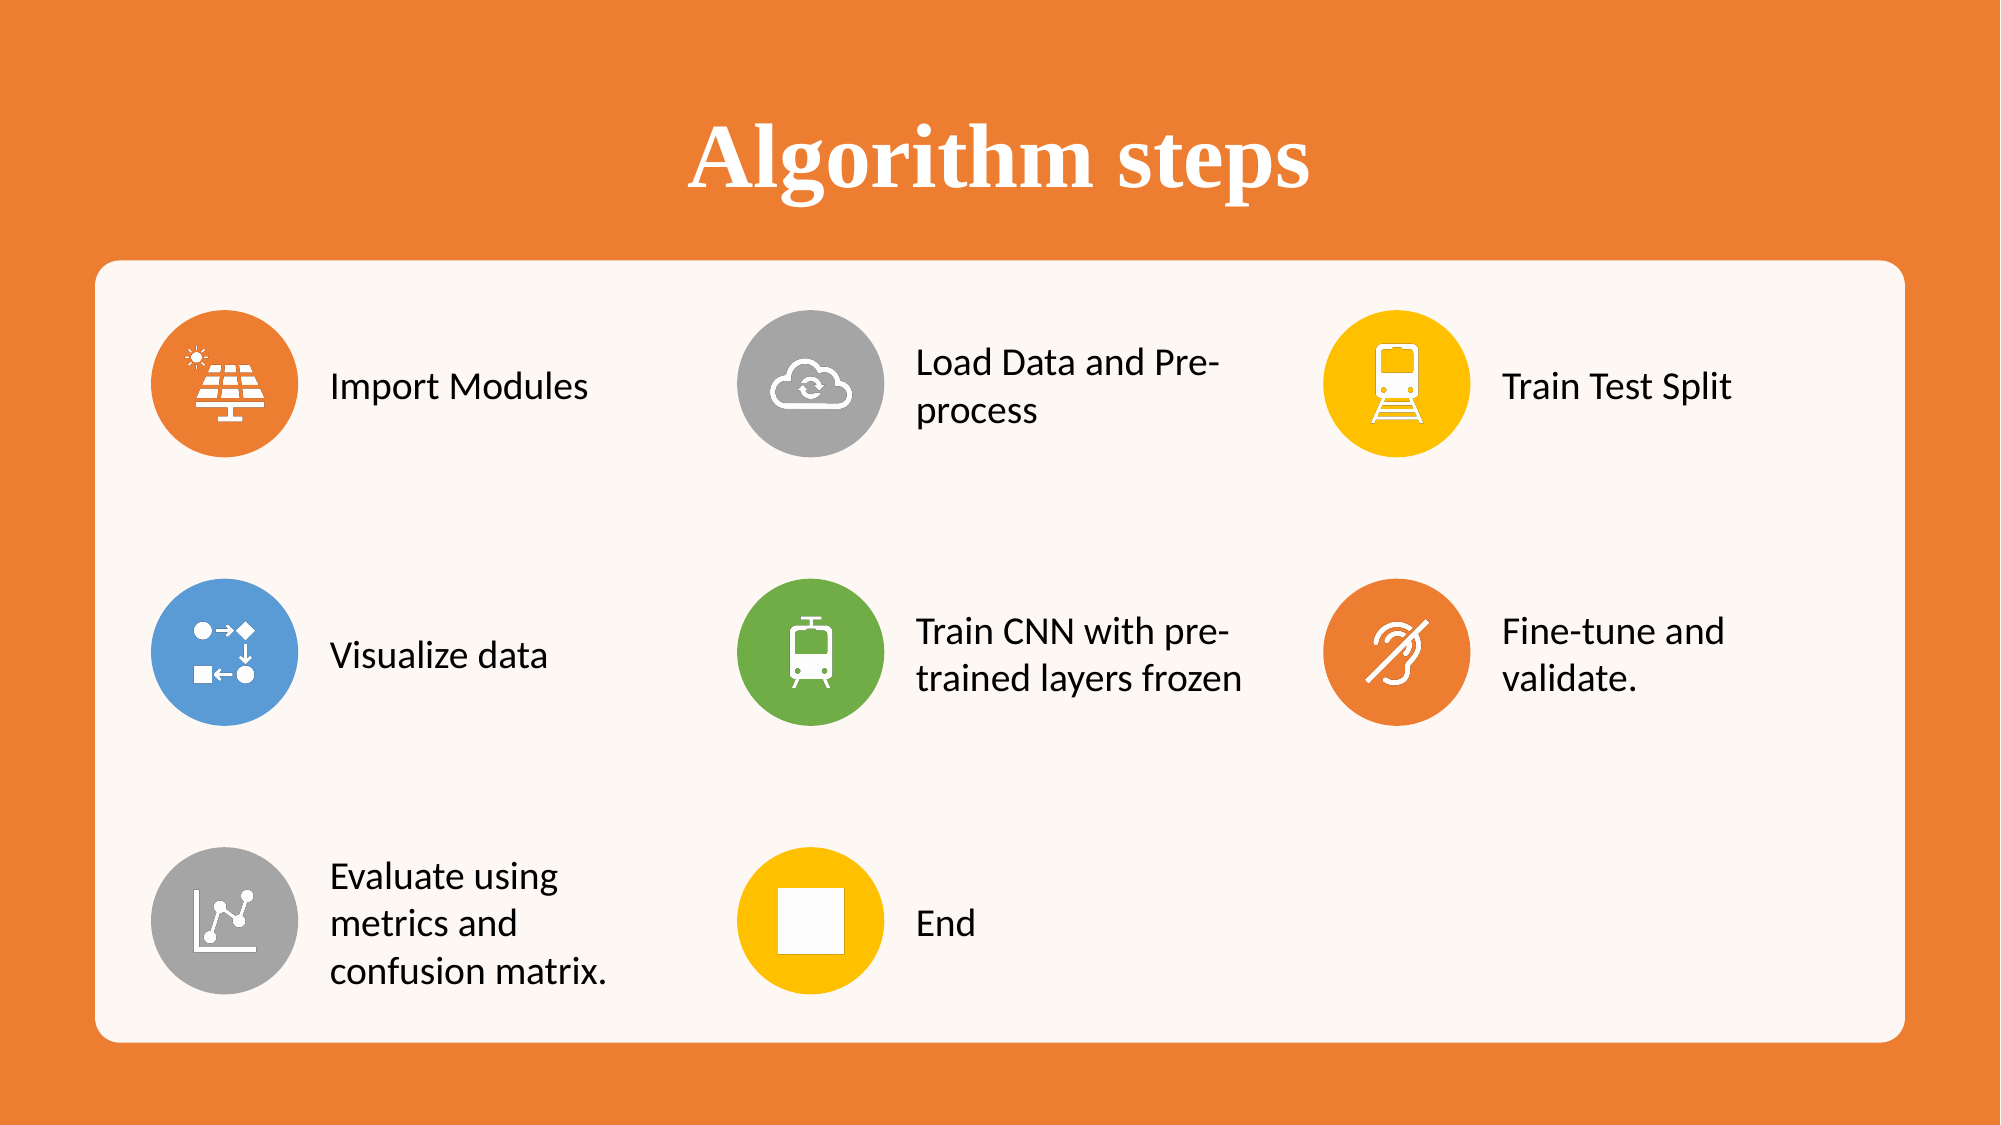

# Algorithm steps

Import Modules
Load Data and Pre-process
Train Test Split
Visualize data
Train CNN with pre-trained layers frozen
Fine-tune and validate.
Evaluate using metrics and confusion matrix.
End